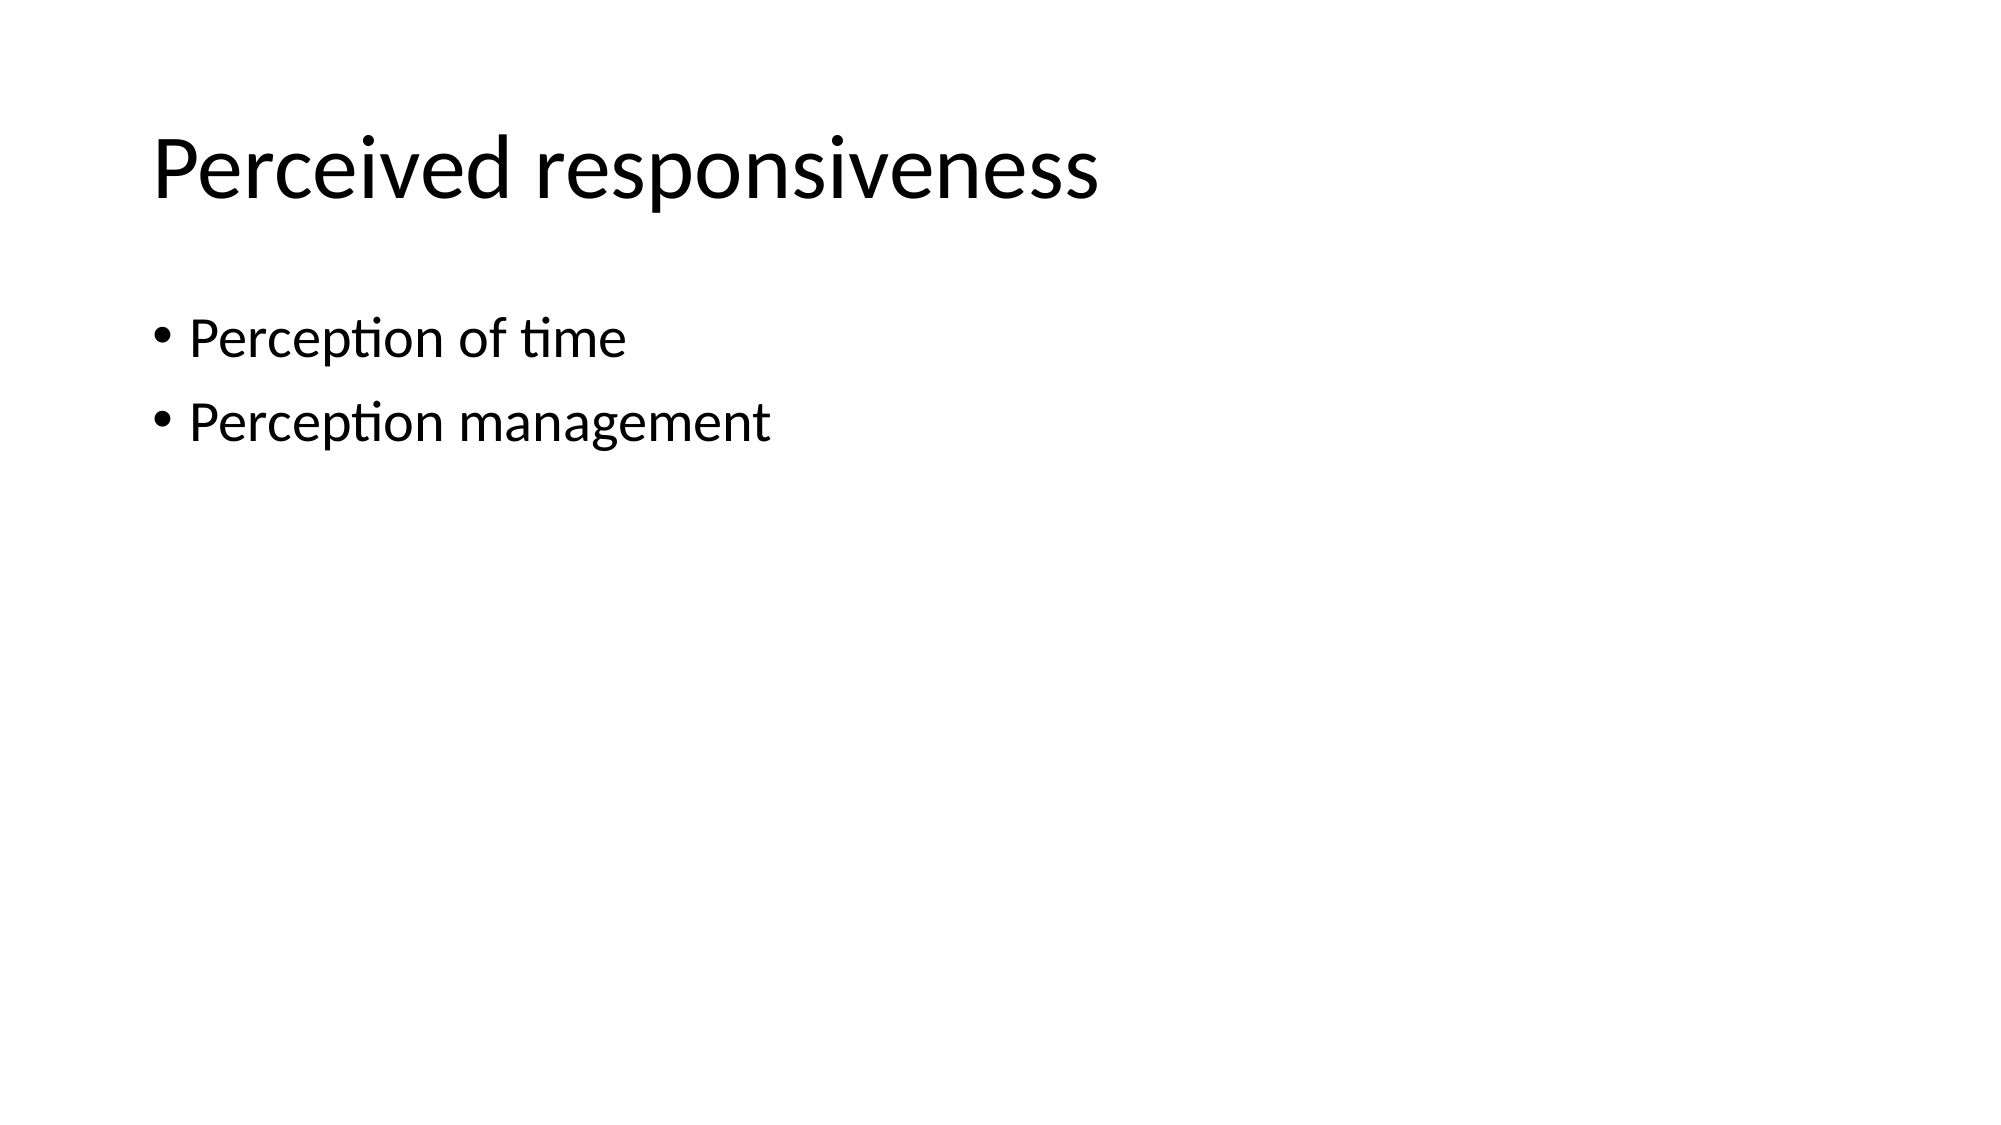

# Perceived responsiveness
Perception of time
Perception management